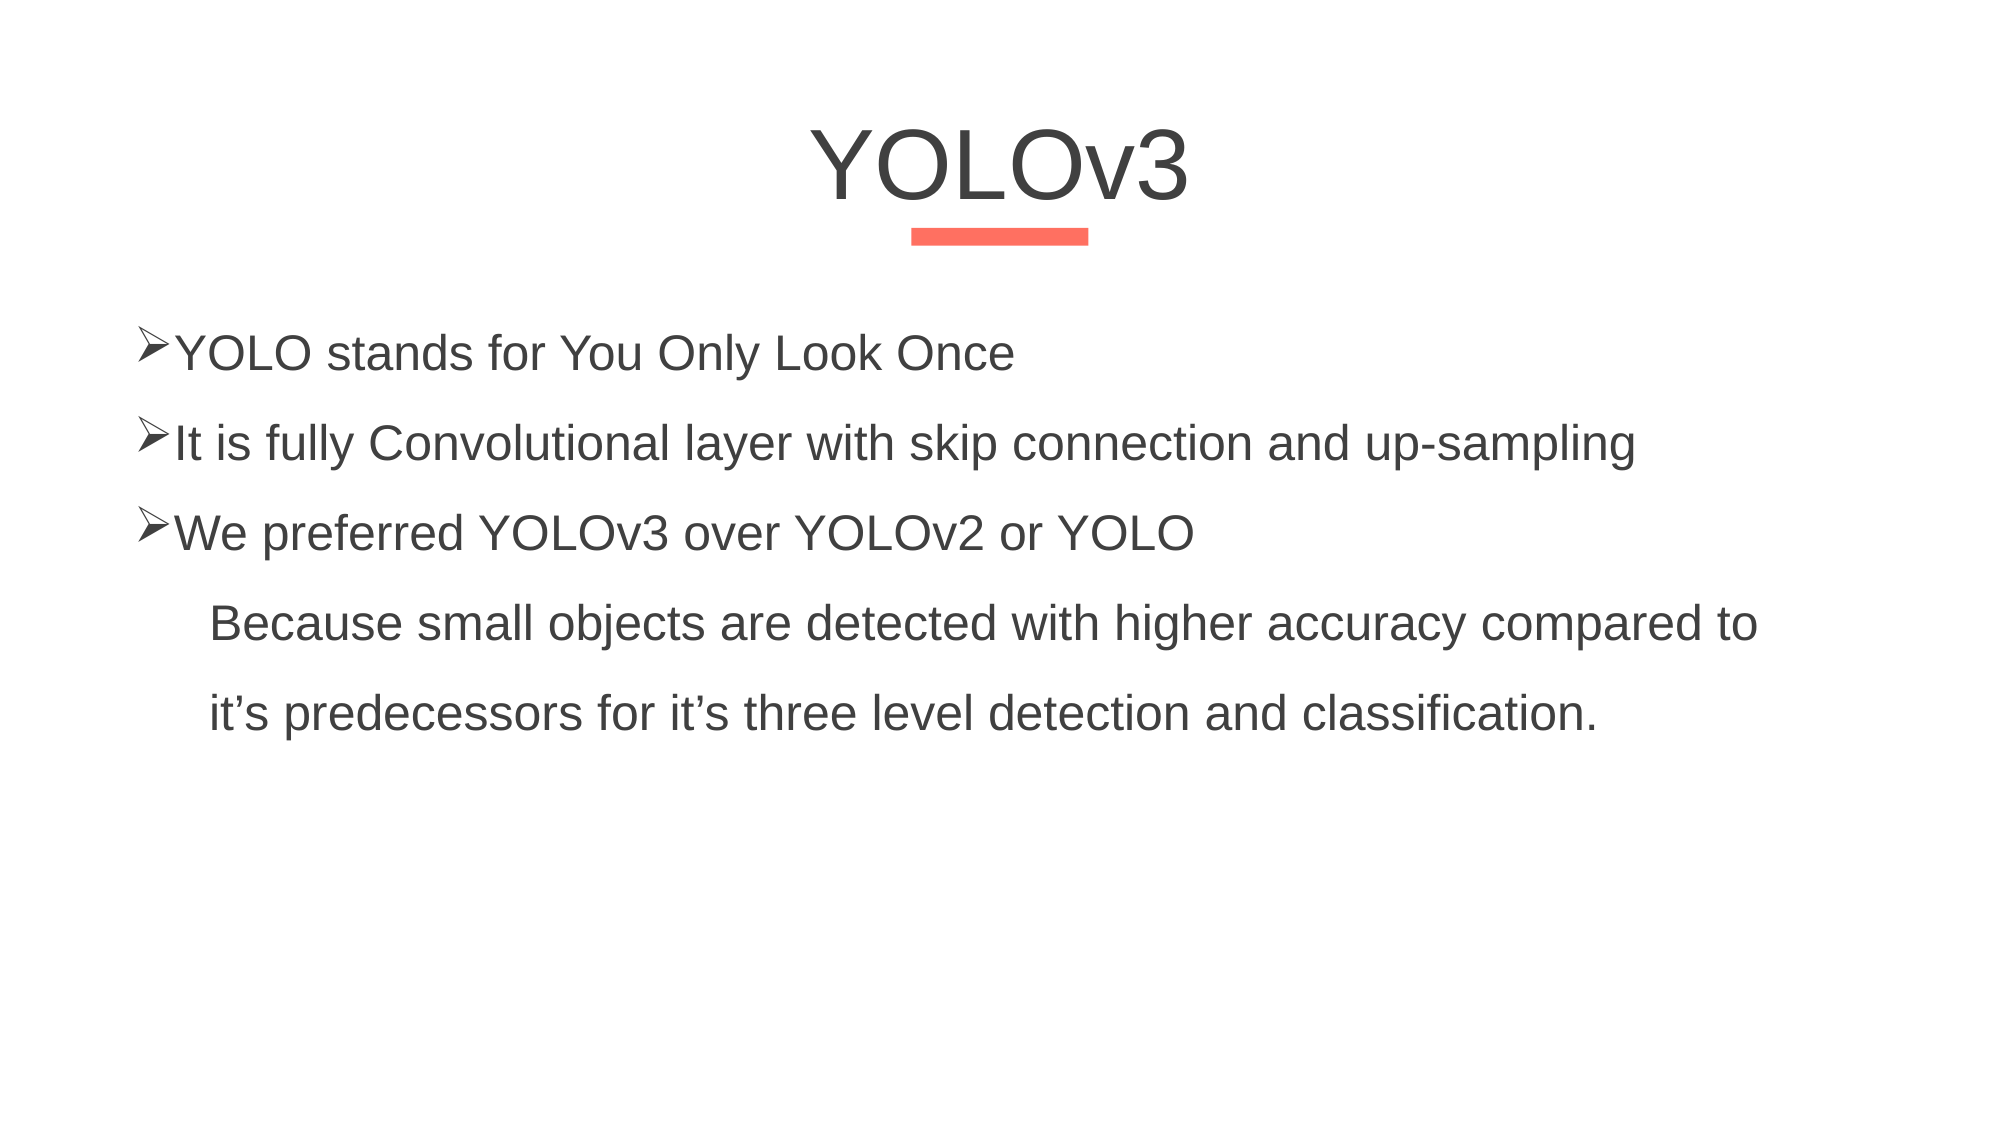

YOLOv3

YOLO stands for You Only Look Once
It is fully Convolutional layer with skip connection and up-sampling
We preferred YOLOv3 over YOLOv2 or YOLO
Because small objects are detected with higher accuracy compared to it’s predecessors for it’s three level detection and classification.
DOING MORE